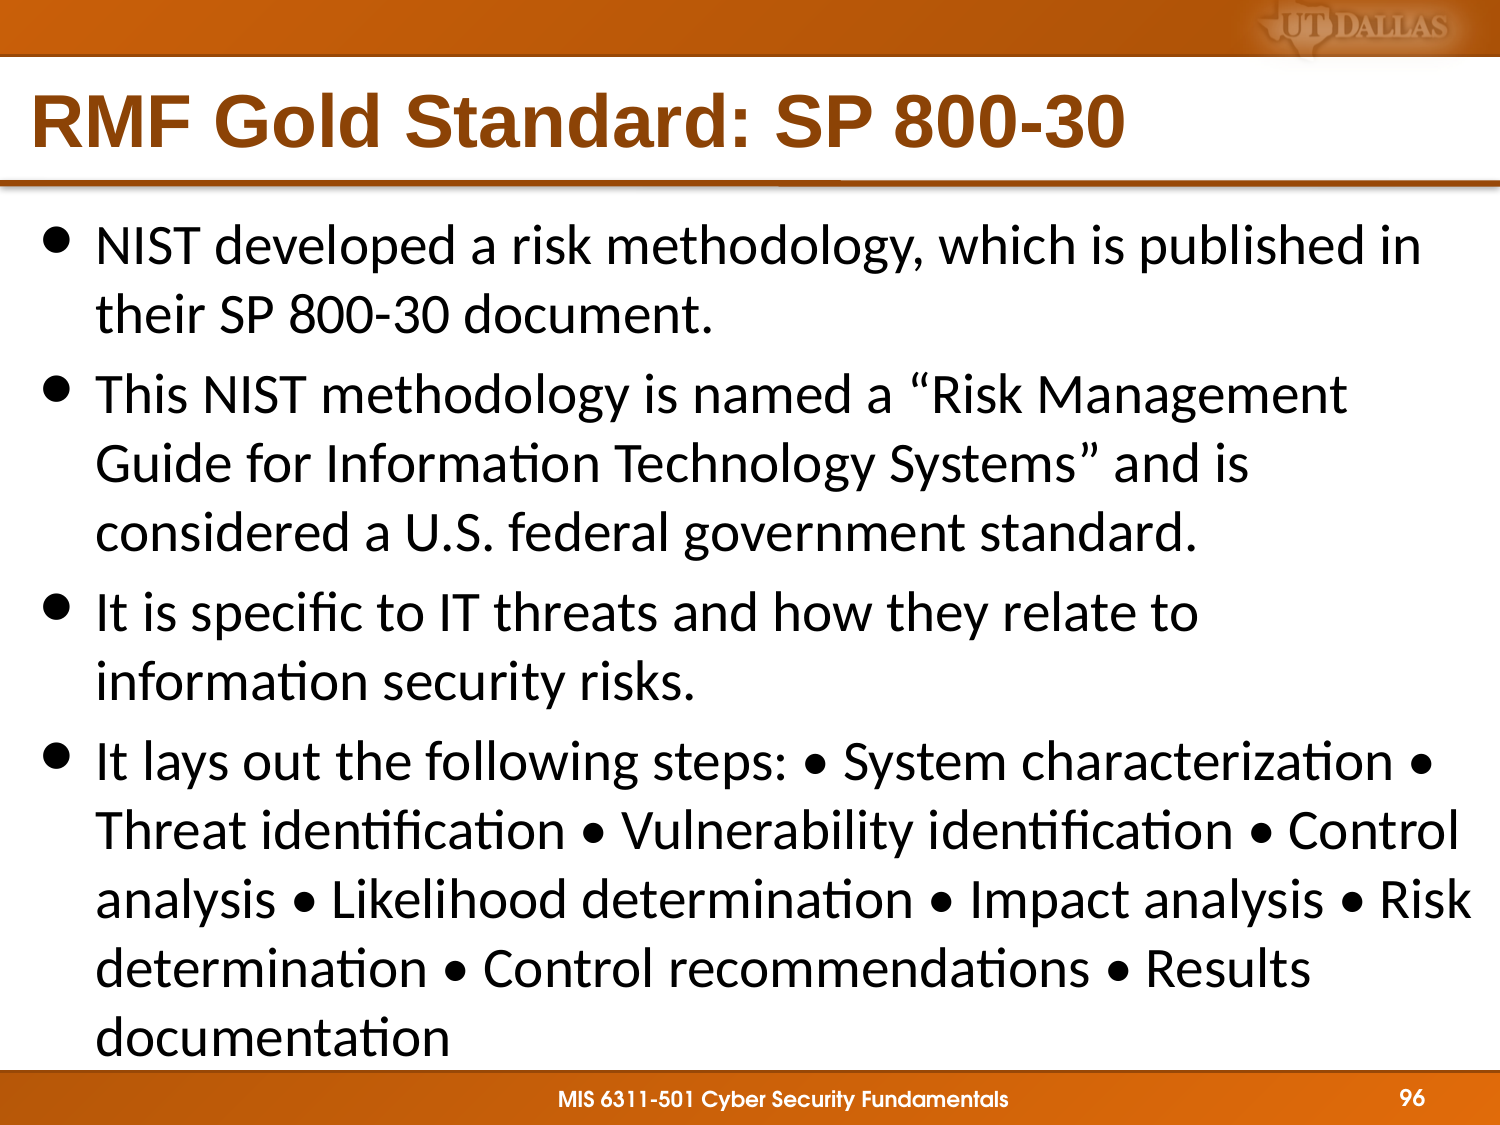

# RMF Gold Standard: SP 800-30
NIST developed a risk methodology, which is published in their SP 800-30 document.
This NIST methodology is named a “Risk Management Guide for Information Technology Systems” and is considered a U.S. federal government standard.
It is specific to IT threats and how they relate to information security risks.
It lays out the following steps: • System characterization • Threat identification • Vulnerability identification • Control analysis • Likelihood determination • Impact analysis • Risk determination • Control recommendations • Results documentation
96